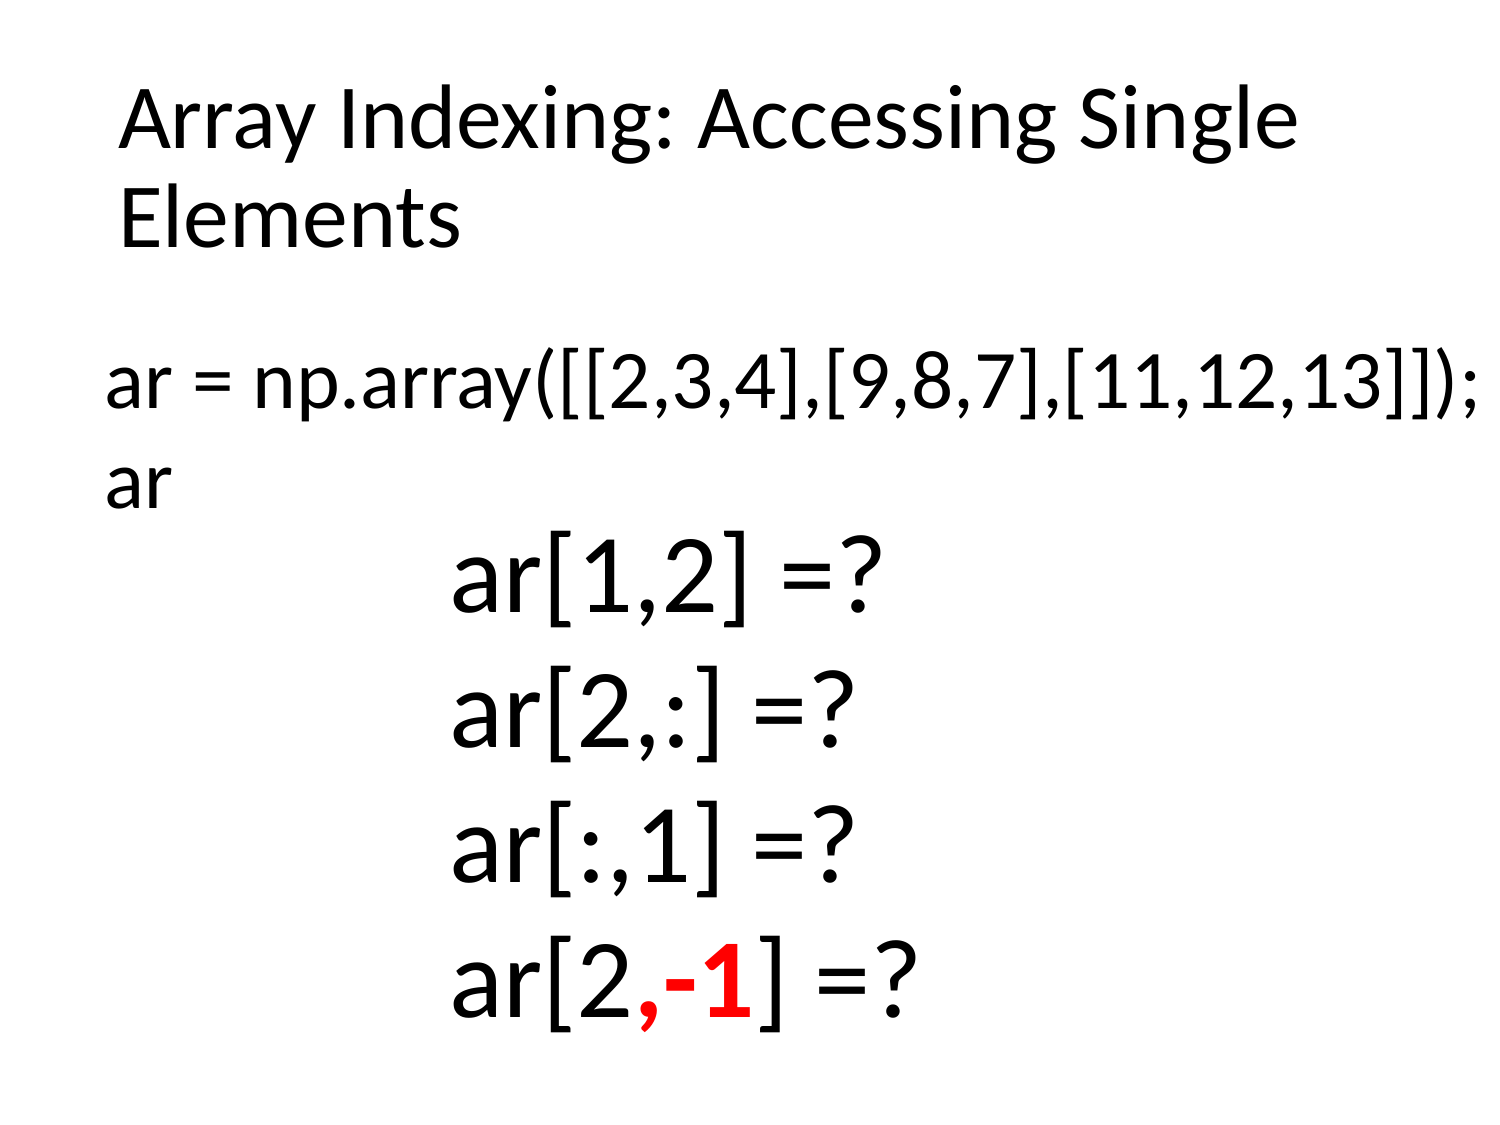

# Array Indexing: Accessing Single Elements
ar = np.array([[2,3,4],[9,8,7],[11,12,13]]);
ar
ar[1,2] =?
ar[2,:] =?
ar[:,1] =?
ar[2,-1] =?